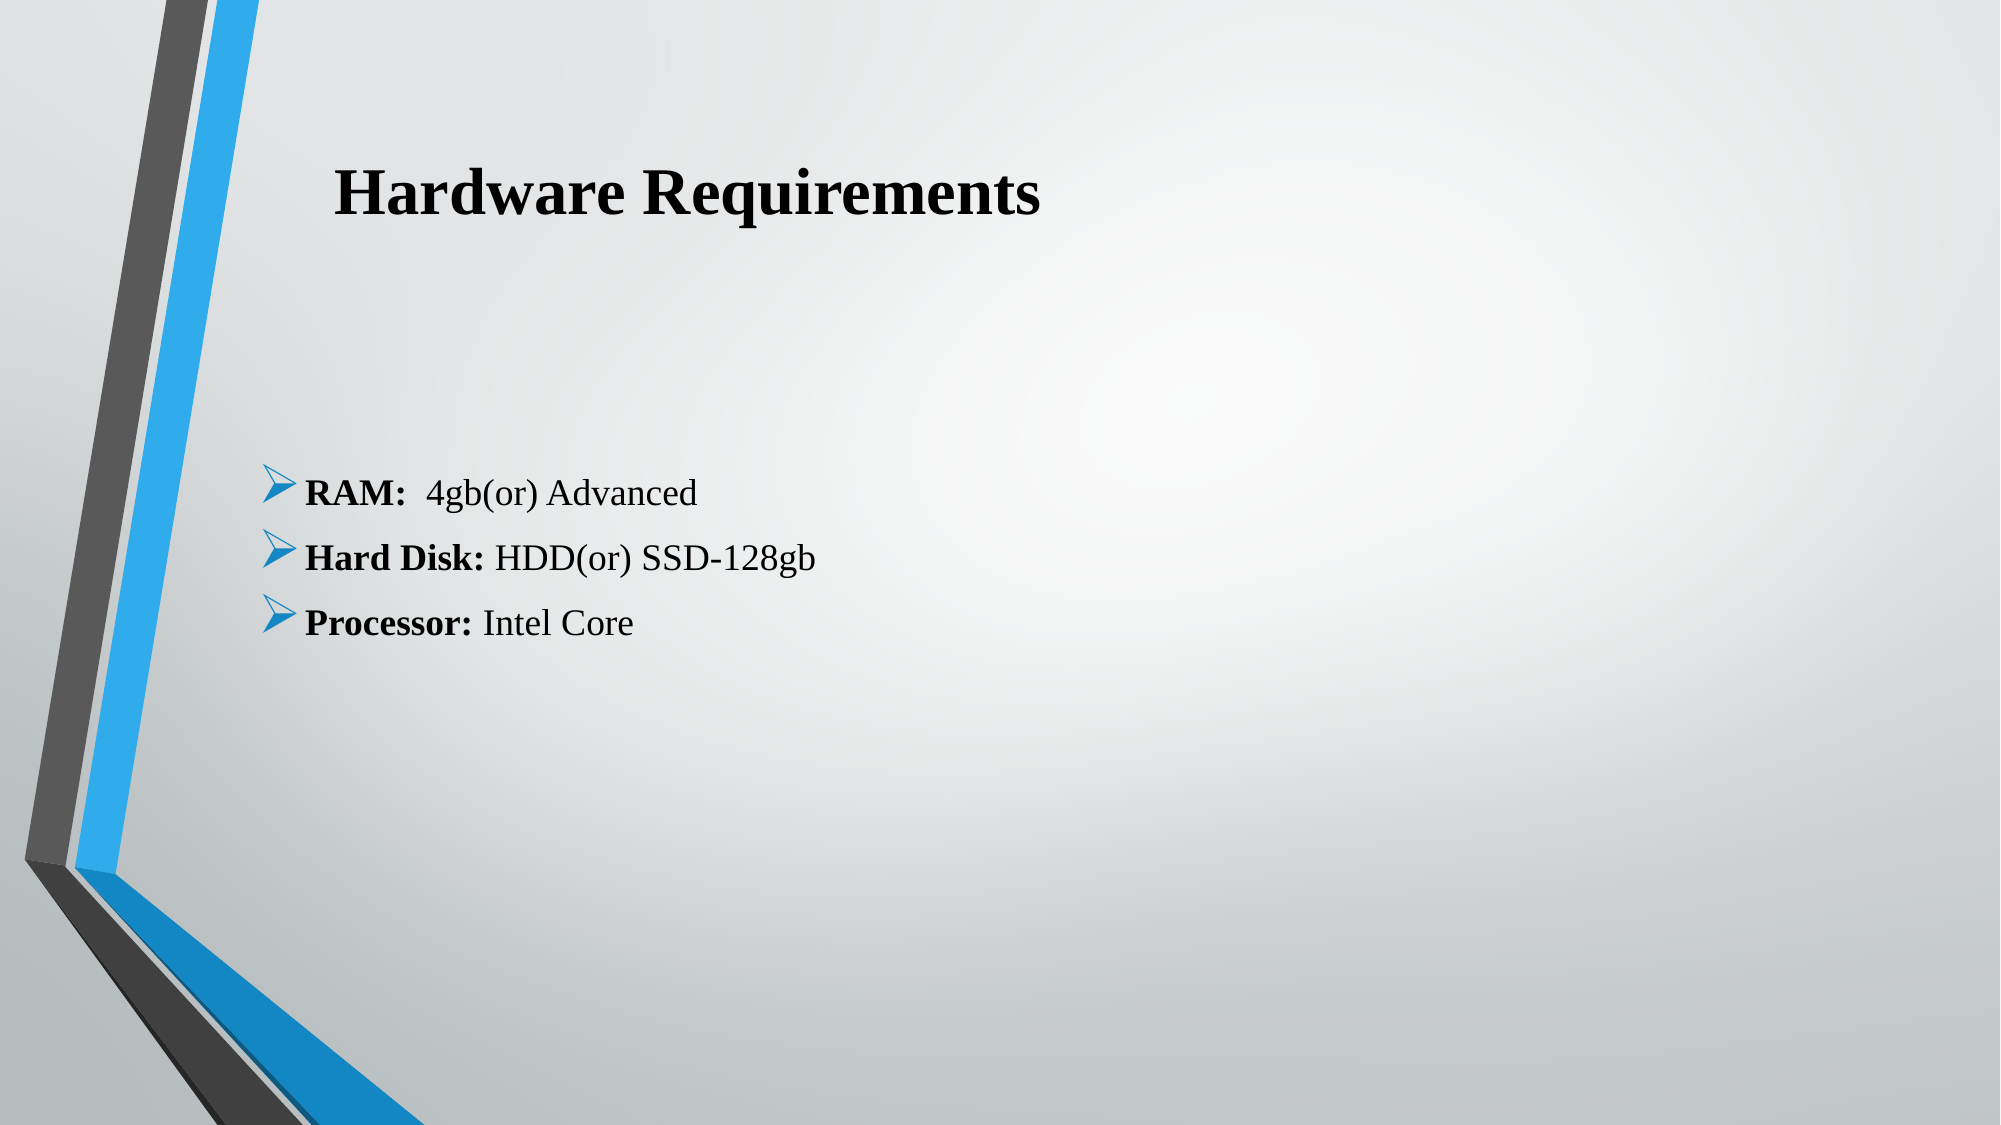

# Hardware Requirements
RAM:  4gb(or) Advanced
Hard Disk: HDD(or) SSD-128gb
Processor: Intel Core